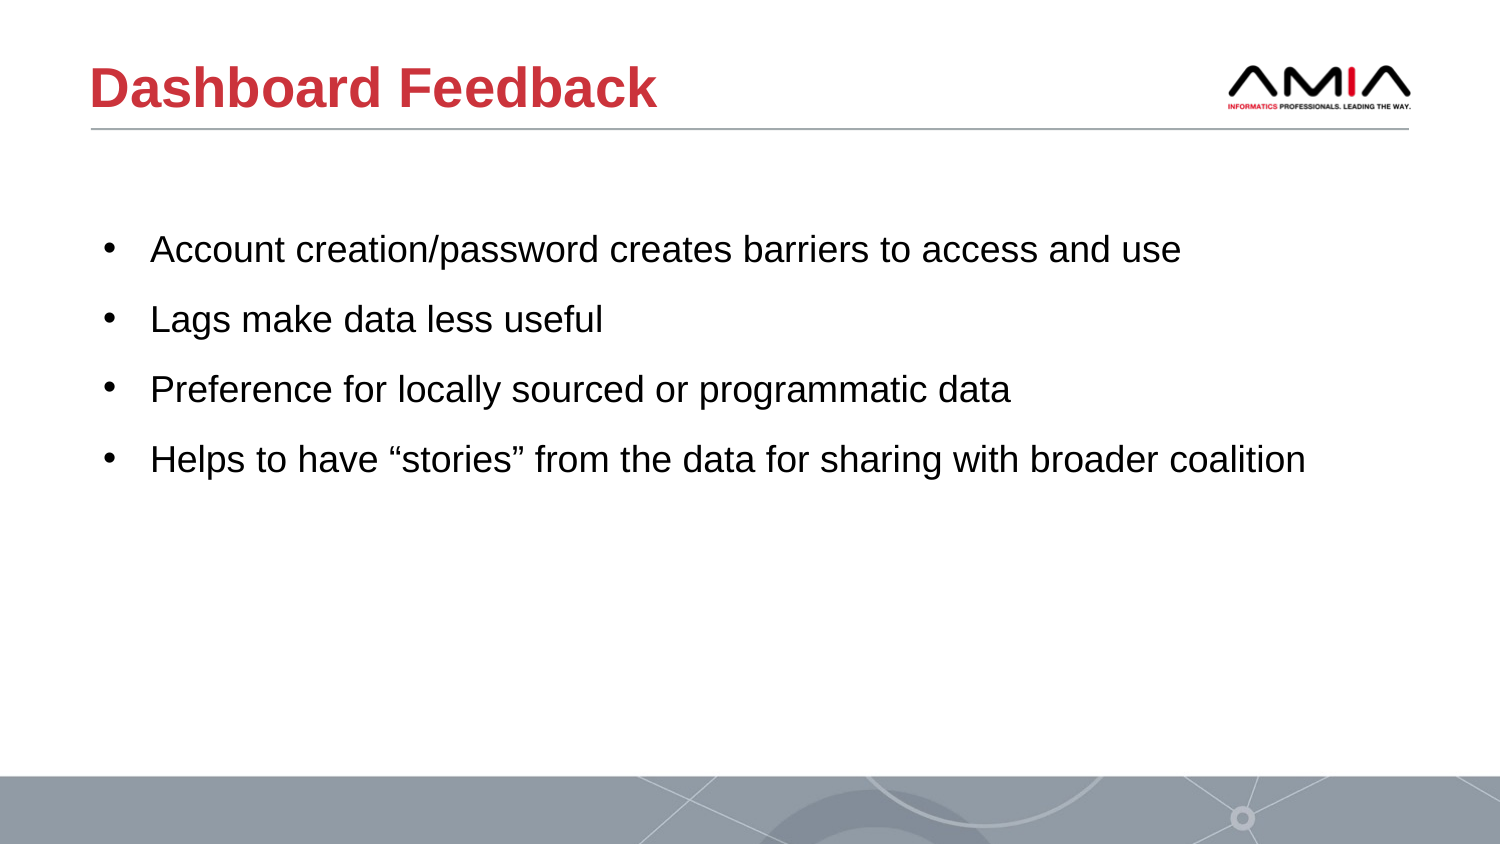

# Dashboard Feedback
Account creation/password creates barriers to access and use
Lags make data less useful
Preference for locally sourced or programmatic data
Helps to have “stories” from the data for sharing with broader coalition